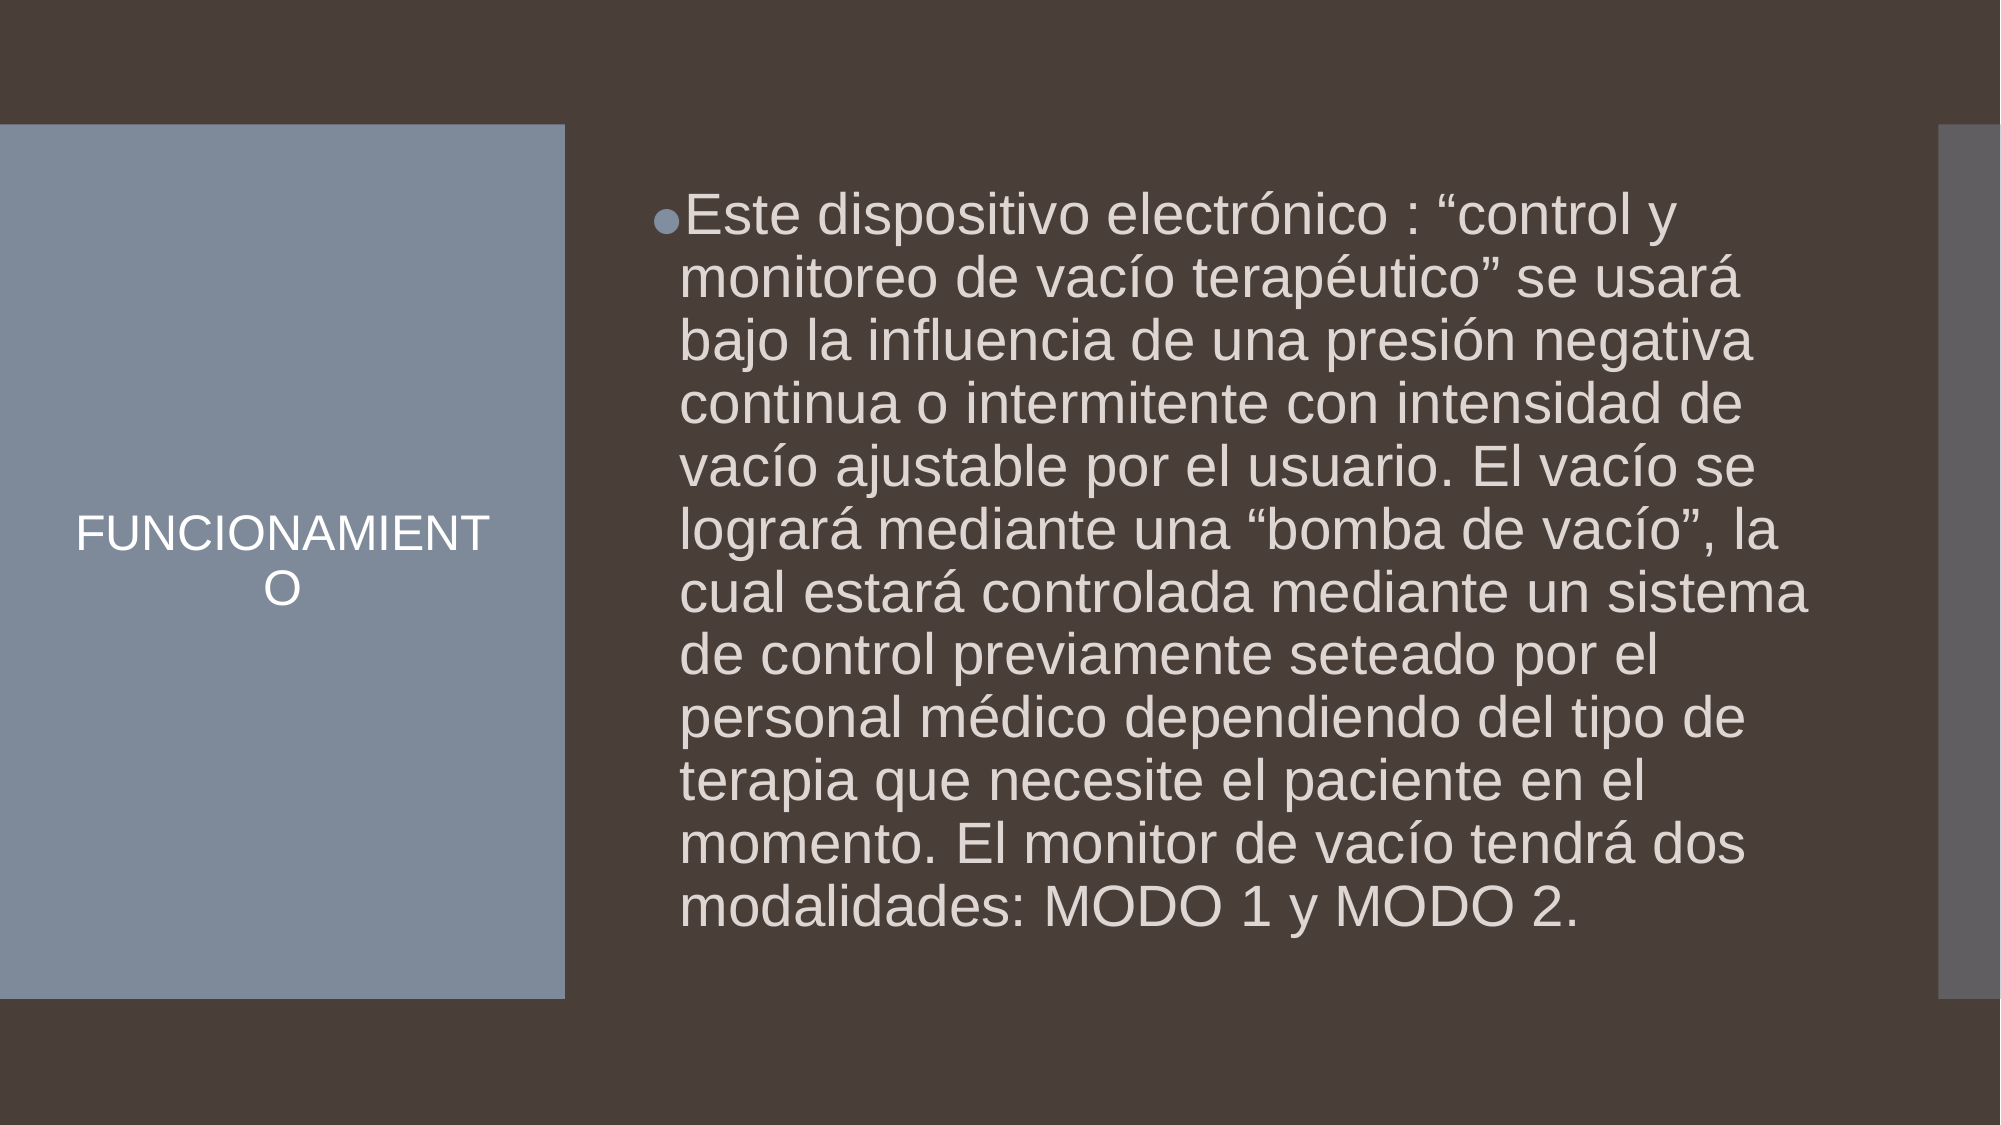

Este dispositivo electrónico : “control y monitoreo de vacío terapéutico” se usará bajo la influencia de una presión negativa continua o intermitente con intensidad de vacío ajustable por el usuario. El vacío se logrará mediante una “bomba de vacío”, la cual estará controlada mediante un sistema de control previamente seteado por el personal médico dependiendo del tipo de terapia que necesite el paciente en el momento. El monitor de vacío tendrá dos modalidades: MODO 1 y MODO 2.
# FUNCIONAMIENTO